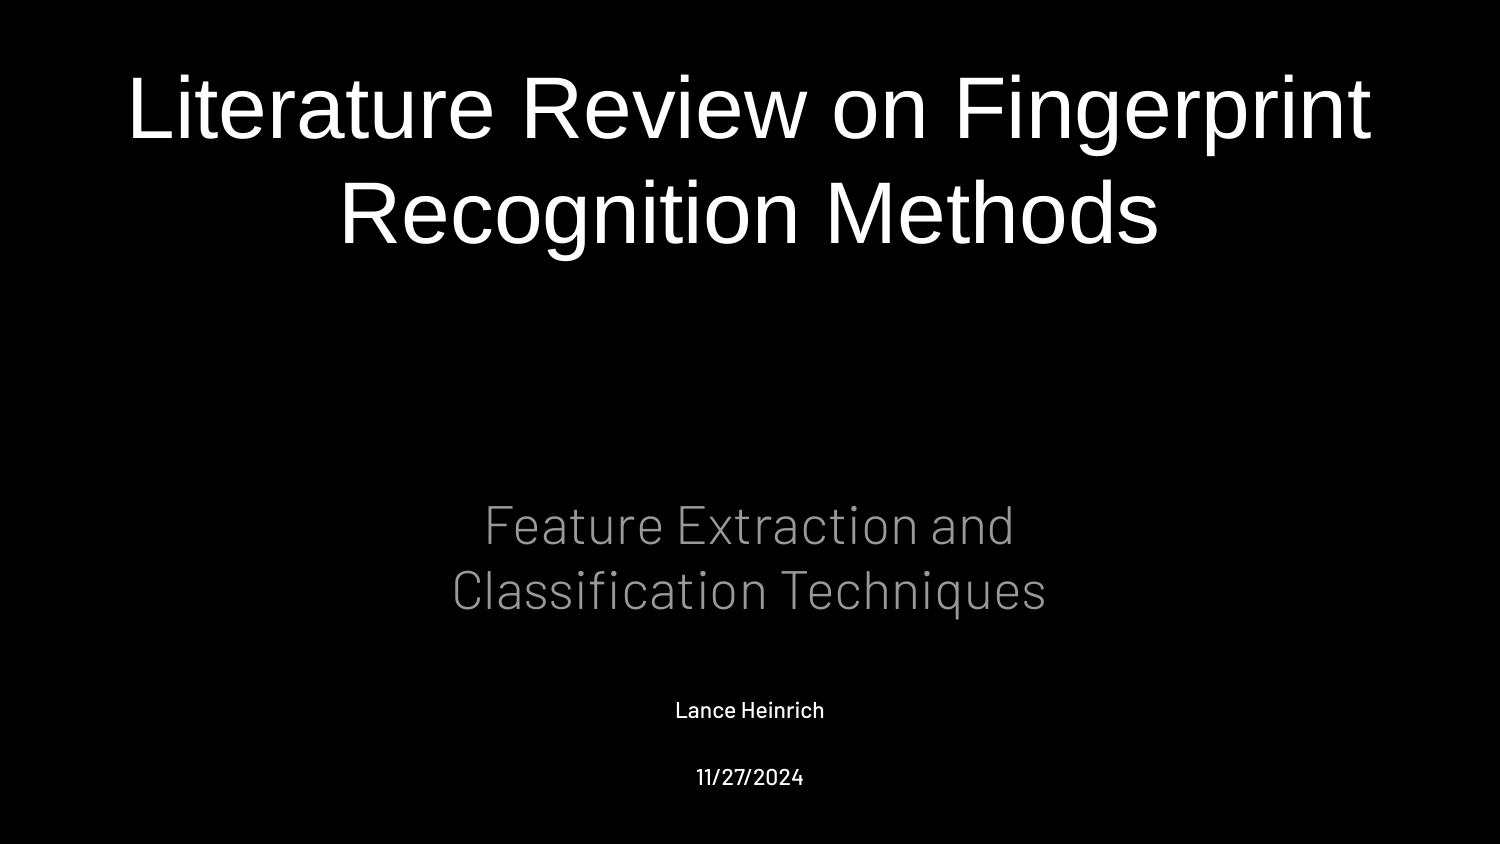

# Literature Review on Fingerprint Recognition Methods
Feature Extraction and Classification Techniques
Lance Heinrich
11/27/2024